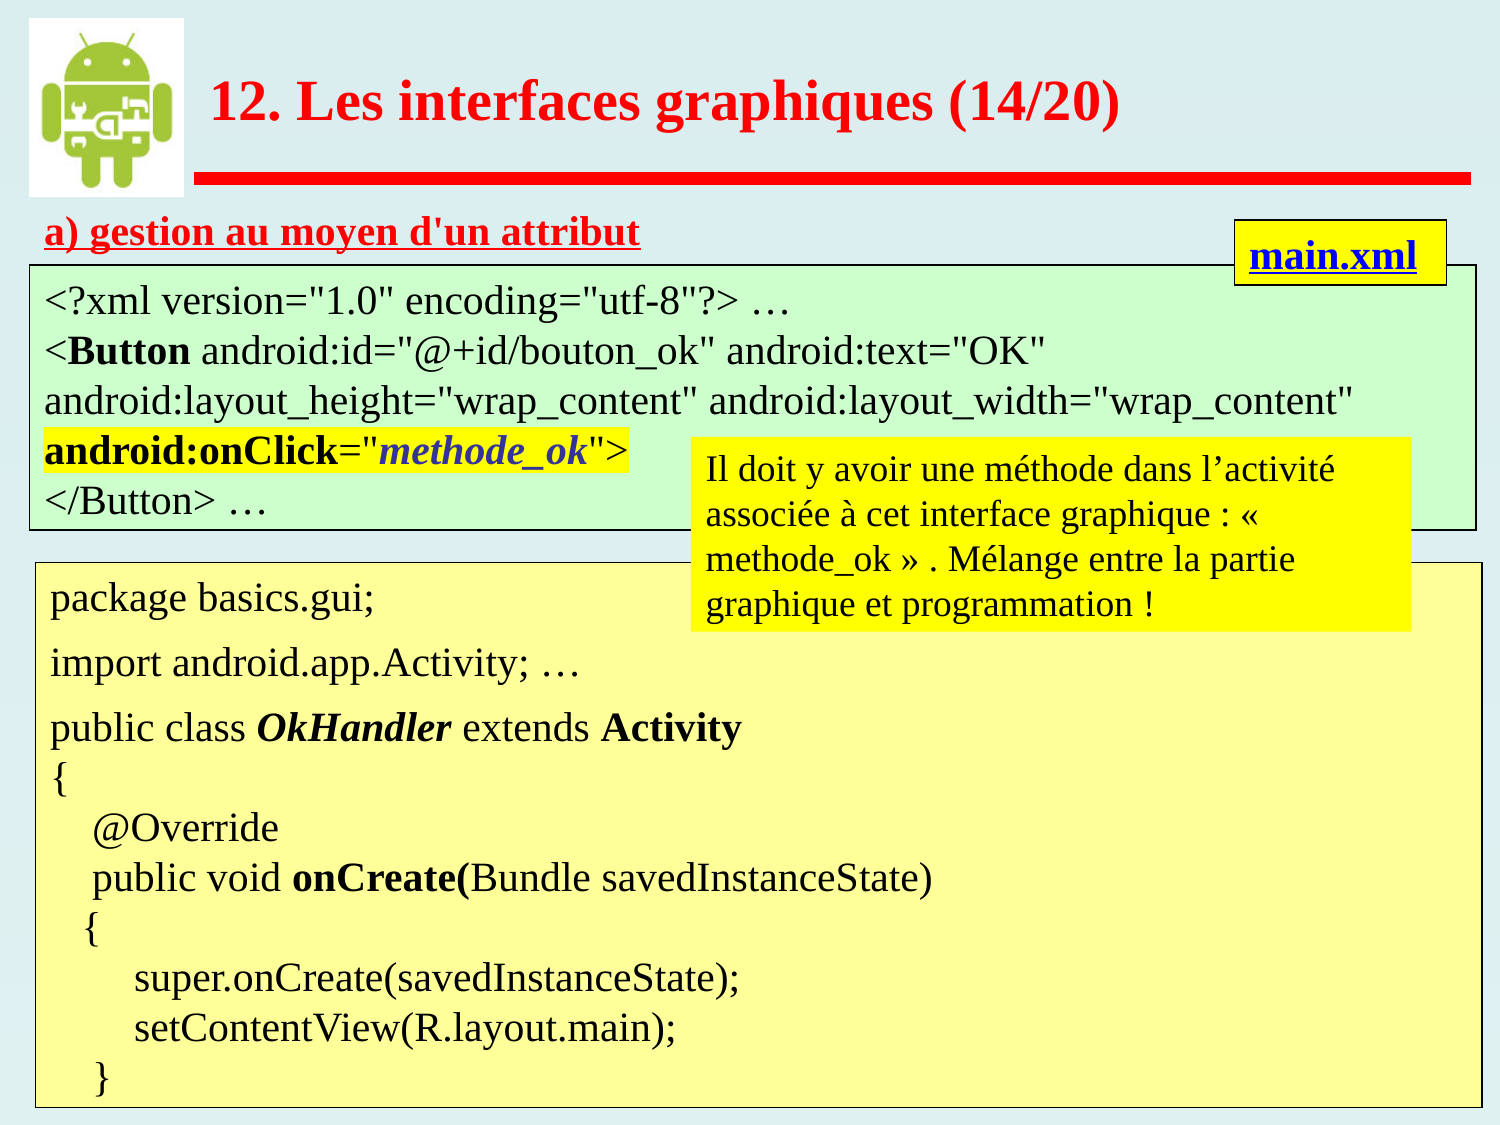

12. Les interfaces graphiques (14/20)
a) gestion au moyen d'un attribut
main.xml
<?xml version="1.0" encoding="utf-8"?> …
<Button android:id="@+id/bouton_ok" android:text="OK" android:layout_height="wrap_content" android:layout_width="wrap_content"
android:onClick="methode_ok">
</Button> …
Il doit y avoir une méthode dans l’activité associée à cet interface graphique : « methode_ok » . Mélange entre la partie graphique et programmation !
package basics.gui;

import android.app.Activity; …

public class OkHandler extends Activity
{
    @Override
    public void onCreate(Bundle savedInstanceState)
   {
        super.onCreate(savedInstanceState);
        setContentView(R.layout.main);
    }
 Android 2 – C.Charlet – 2023 – p. 20